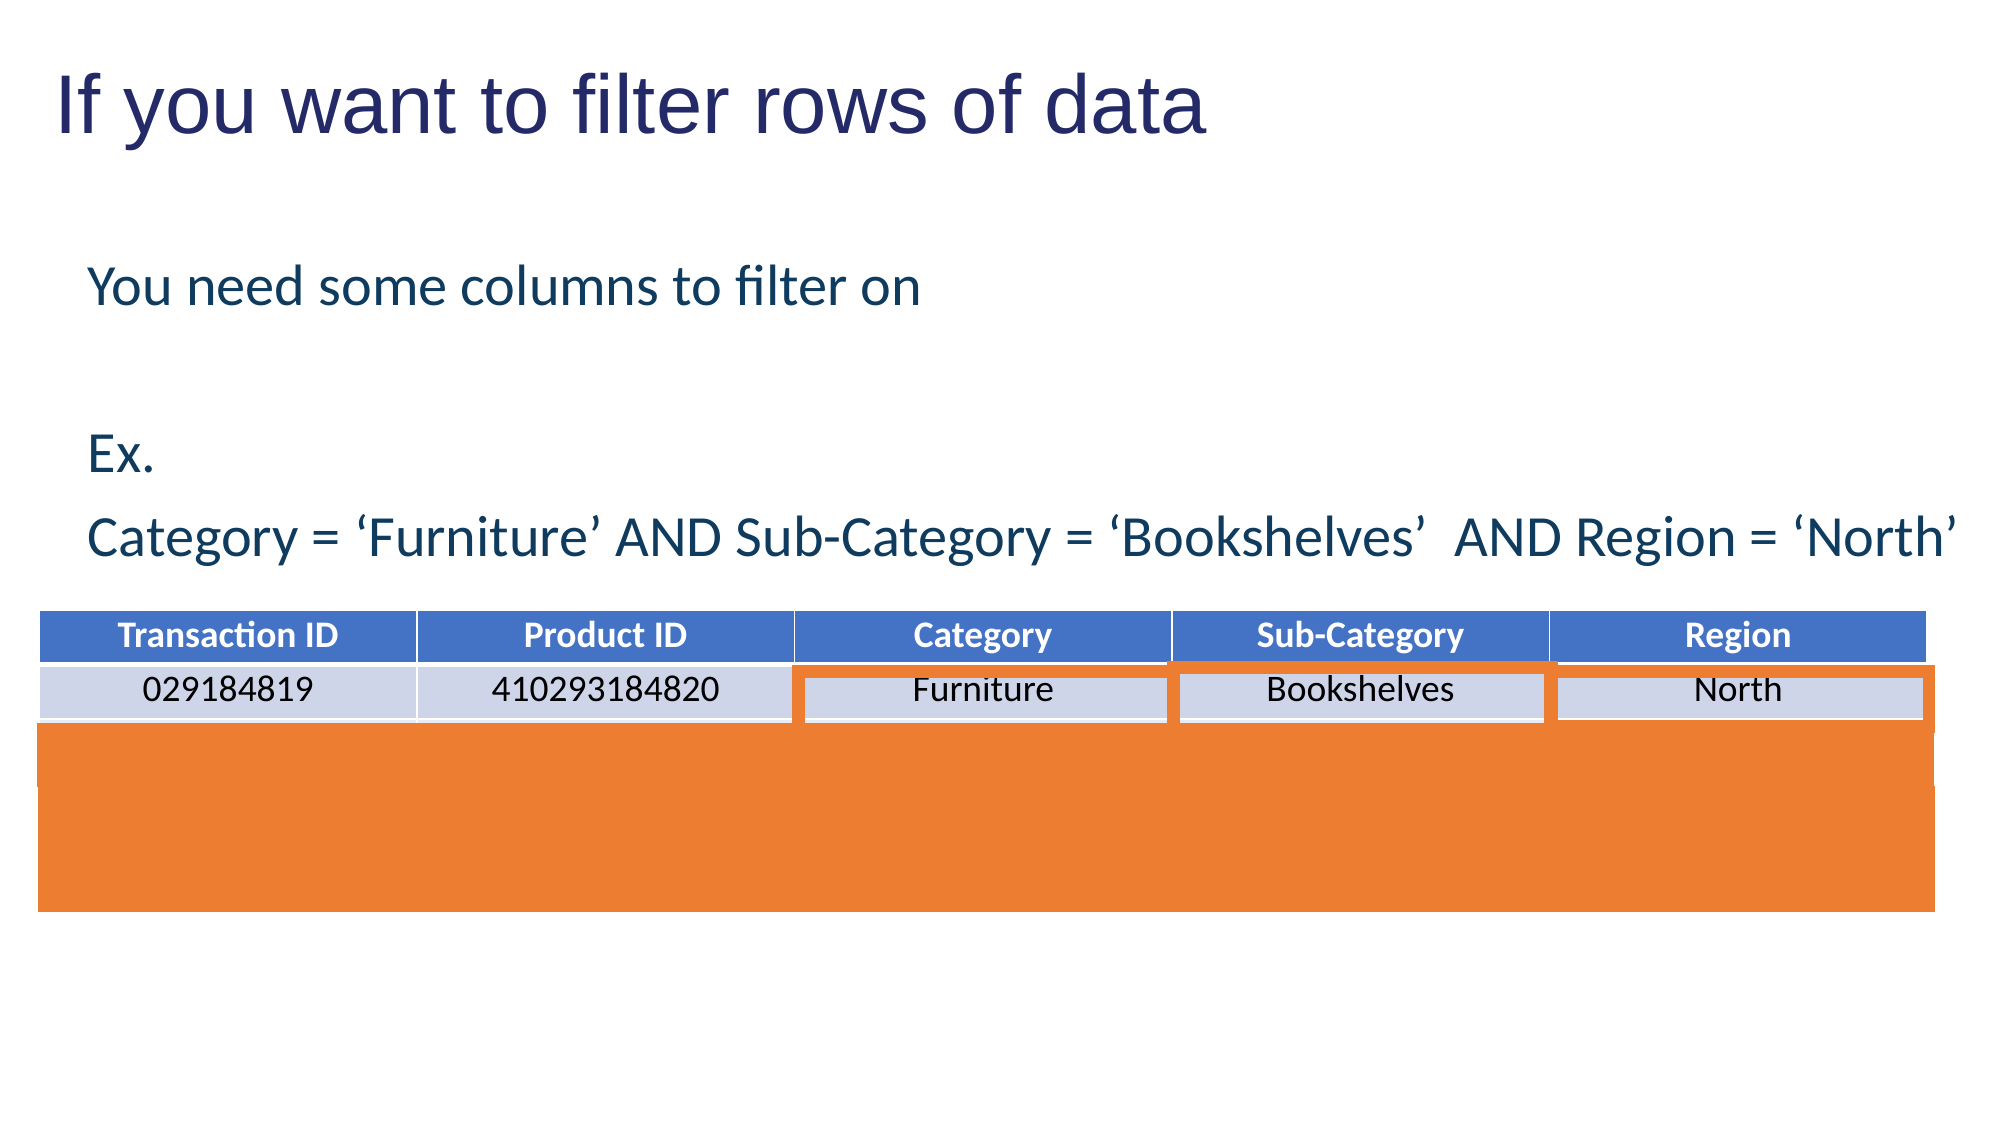

# If you want to filter rows of data
You need some columns to filter on

Ex.
Category = ‘Furniture’ AND Sub-Category = ‘Bookshelves’  AND Region = ‘North’

| Transaction ID | Product ID | Category | Sub-Category | Region |
| --- | --- | --- | --- | --- |
| 029184819 | 410293184820 | Furniture | Bookshelves | North |
| 029184820 | 423293248241 | Furniture | Bookshelves | South |
| 029184821 | 220001290112 | Furniture | Chairs | North |
| 20918419 | 10101010210 | Office Supplies | Paper Products | North |